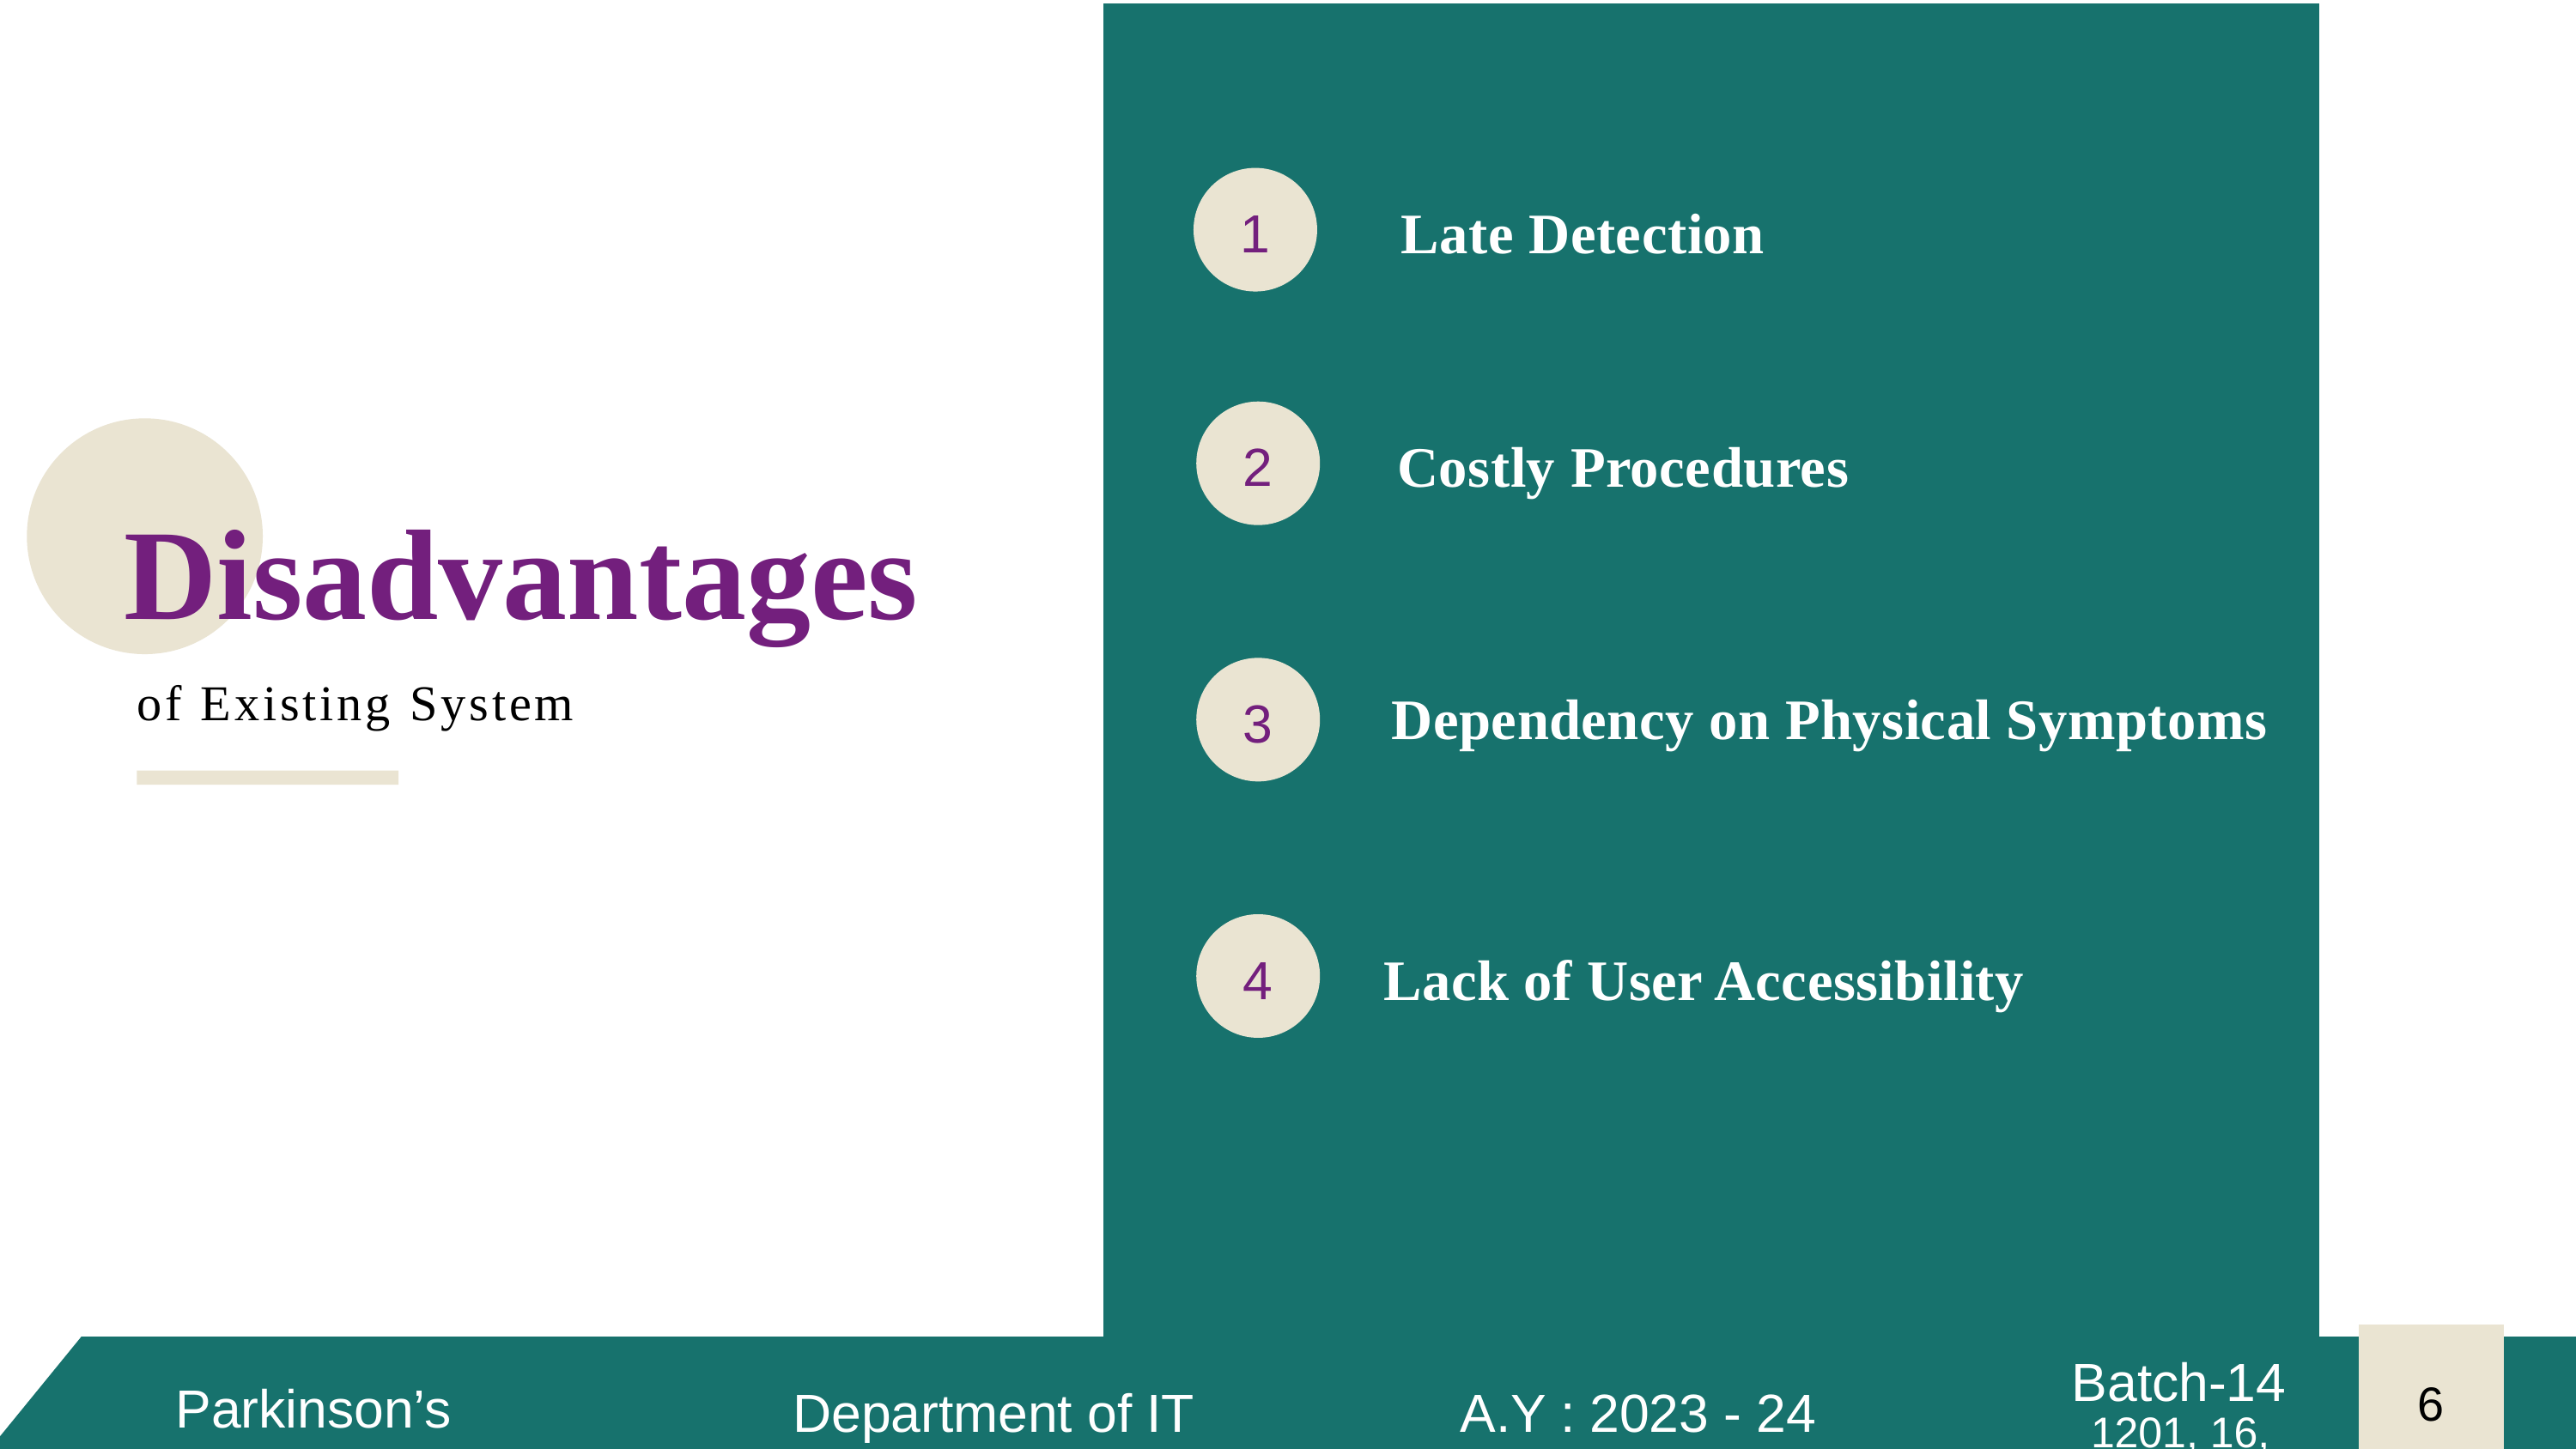

1

1
Late Detection

2

 Costly Procedures
Disadvantages
of Existing System

3
 Dependency on Physical Symptoms

4
Lack of User Accessibility

Batch-14

6
Batch -14
1
Batch-14
Parkinson’s disease
2
A.Y : 2023 - 24
Department of IT
PD Detection
1201, 16, 22